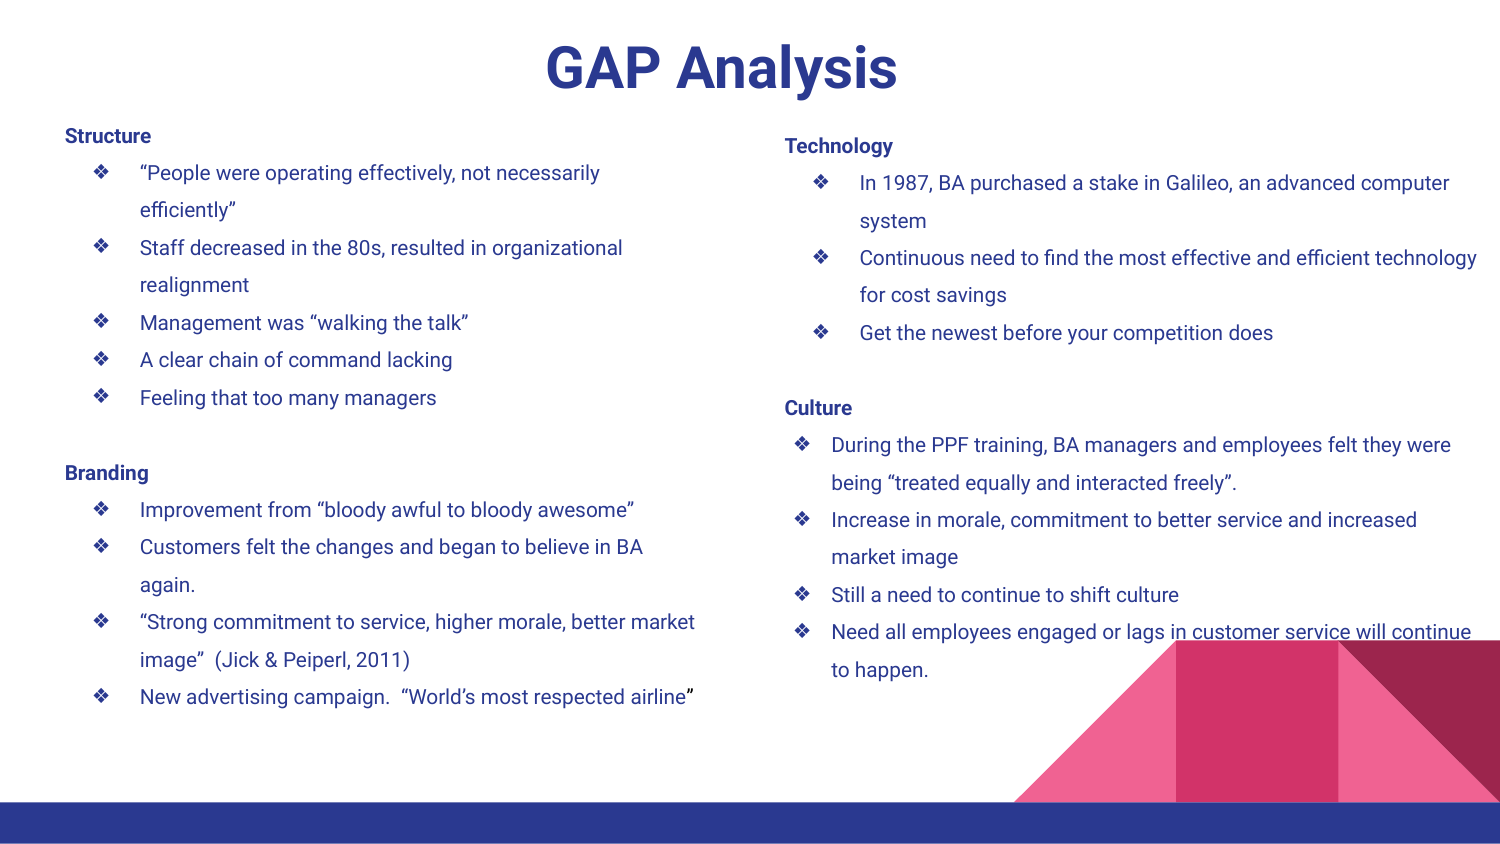

# GAP Analysis
Structure
“People were operating effectively, not necessarily efficiently”
Staff decreased in the 80s, resulted in organizational realignment
Management was “walking the talk”
A clear chain of command lacking
Feeling that too many managers

Branding
Improvement from “bloody awful to bloody awesome”
Customers felt the changes and began to believe in BA again.
“Strong commitment to service, higher morale, better market image”  (Jick & Peiperl, 2011)
New advertising campaign.  “World’s most respected airline”
Technology
In 1987, BA purchased a stake in Galileo, an advanced computer system
Continuous need to find the most effective and efficient technology for cost savings
Get the newest before your competition does

Culture
During the PPF training, BA managers and employees felt they were being “treated equally and interacted freely”.
Increase in morale, commitment to better service and increased market image
Still a need to continue to shift culture
Need all employees engaged or lags in customer service will continue to happen.